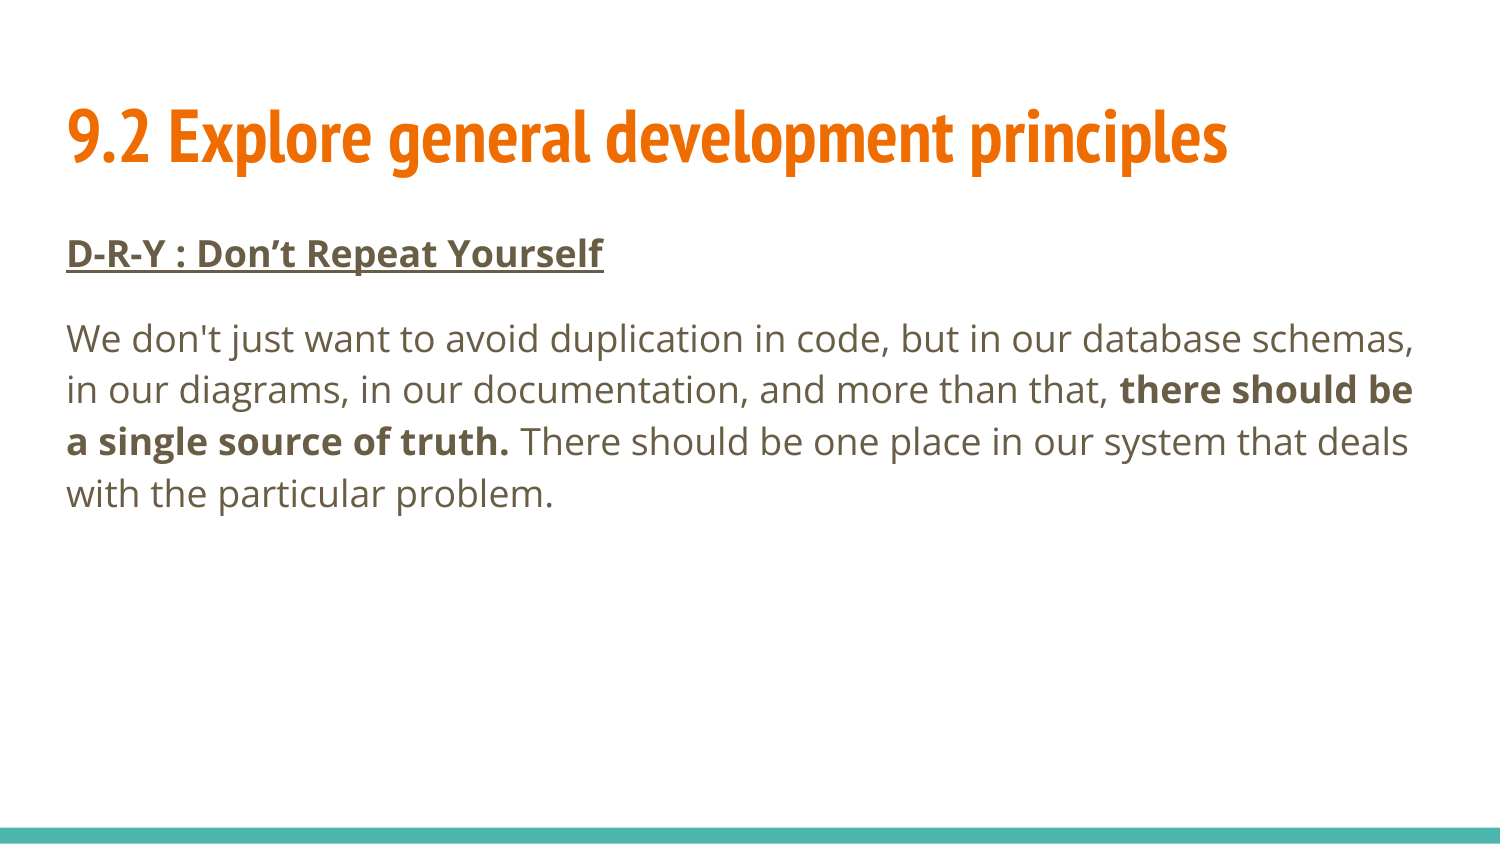

# 9.2 Explore general development principles
D-R-Y : Don’t Repeat Yourself
We don't just want to avoid duplication in code, but in our database schemas, in our diagrams, in our documentation, and more than that, there should be a single source of truth. There should be one place in our system that deals with the particular problem.